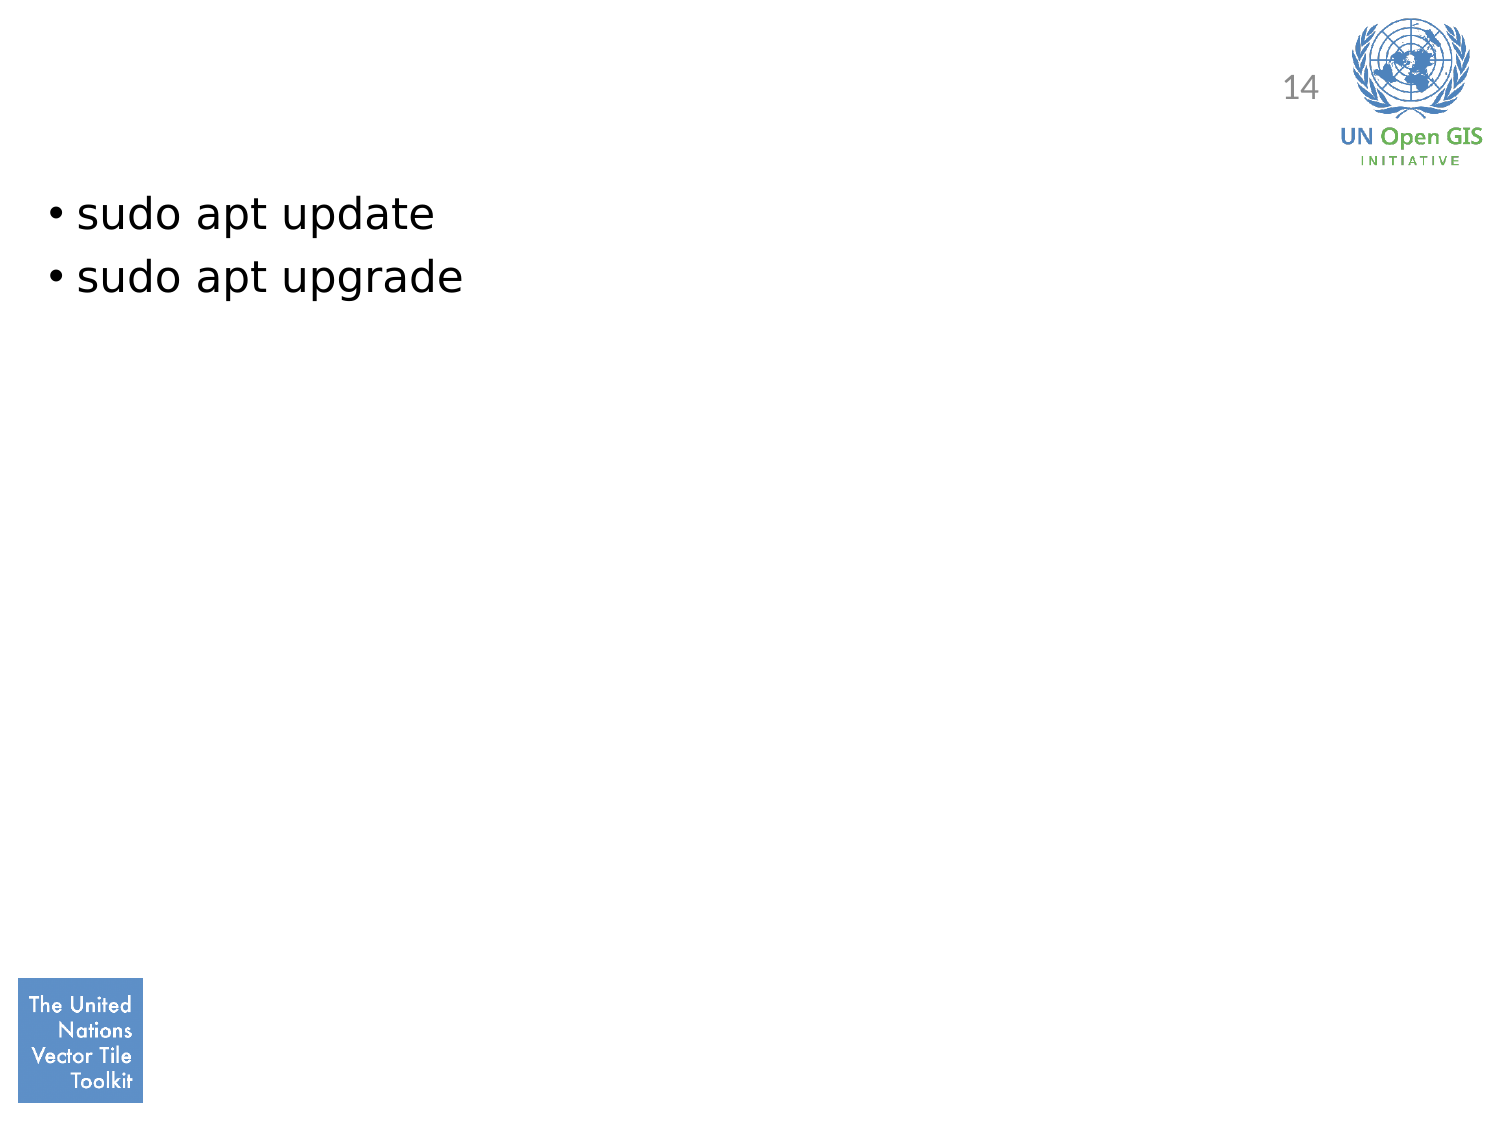

#
14
sudo apt update
sudo apt upgrade